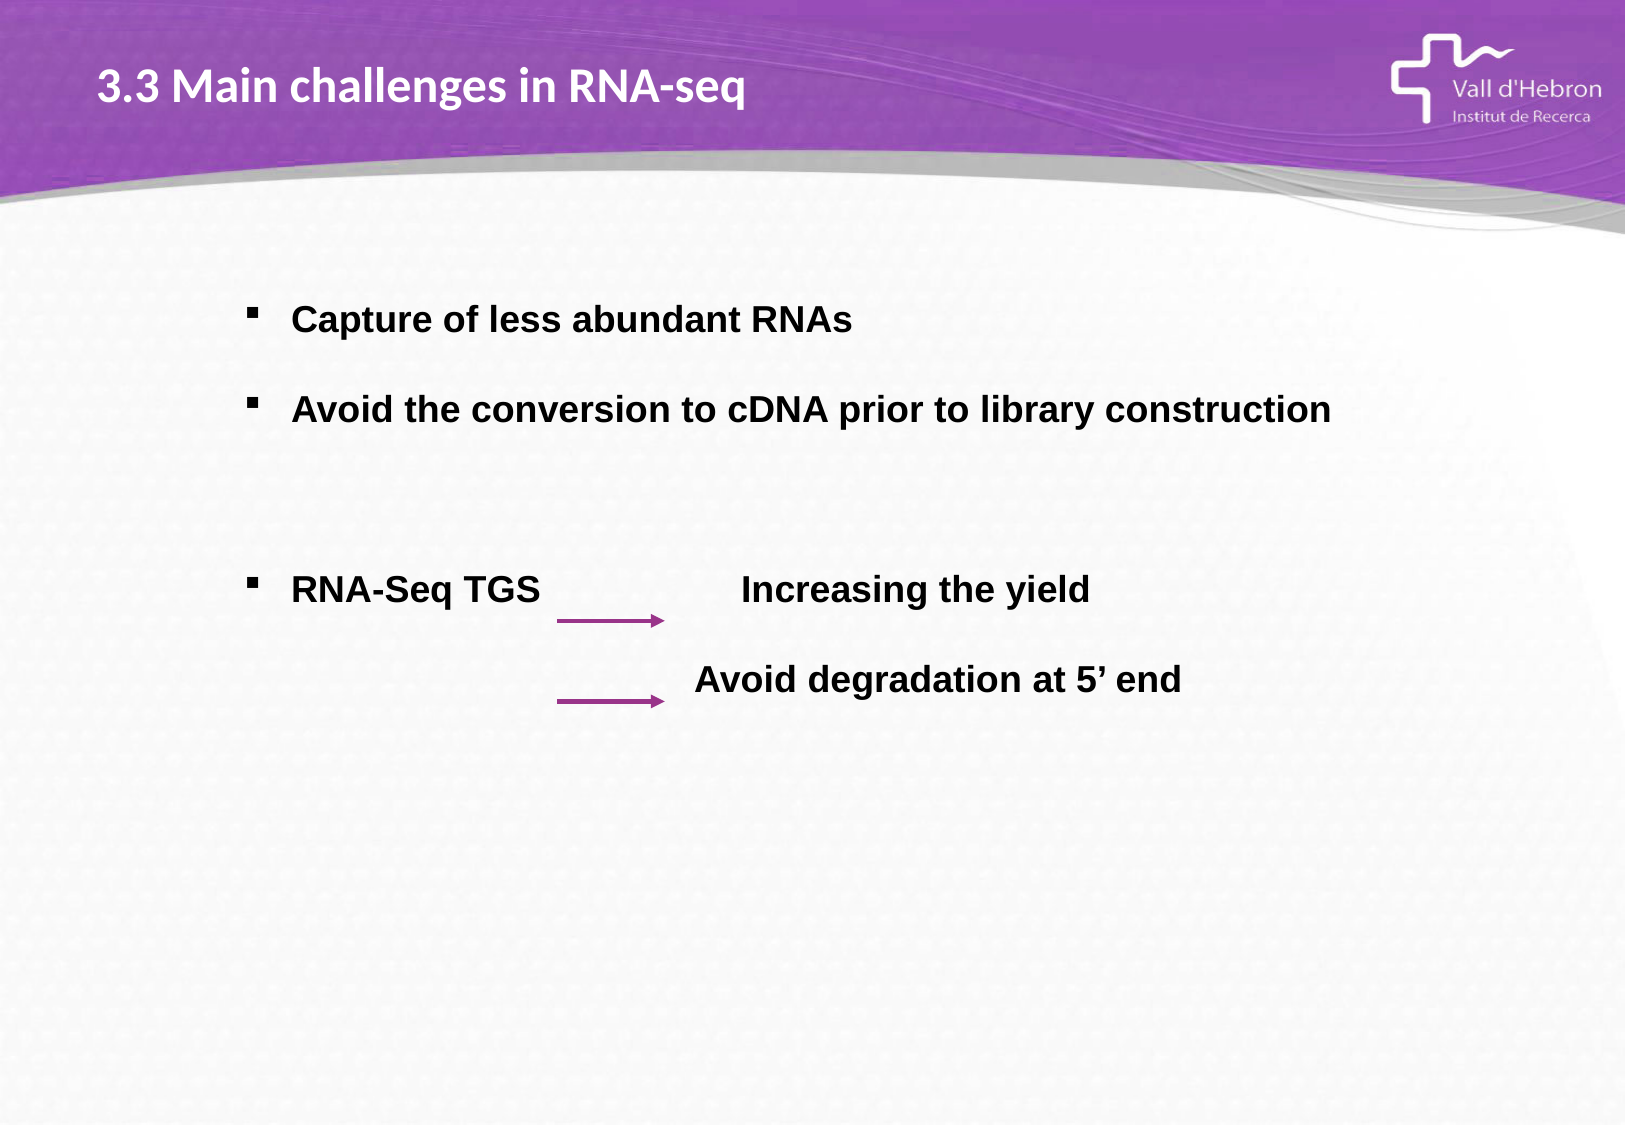

3.3 Main challenges in RNA-seq

Capture of less abundant RNAs
Avoid the conversion to cDNA prior to library construction

RNA-Seq TGS		Increasing the yield
Avoid degradation at 5’ end